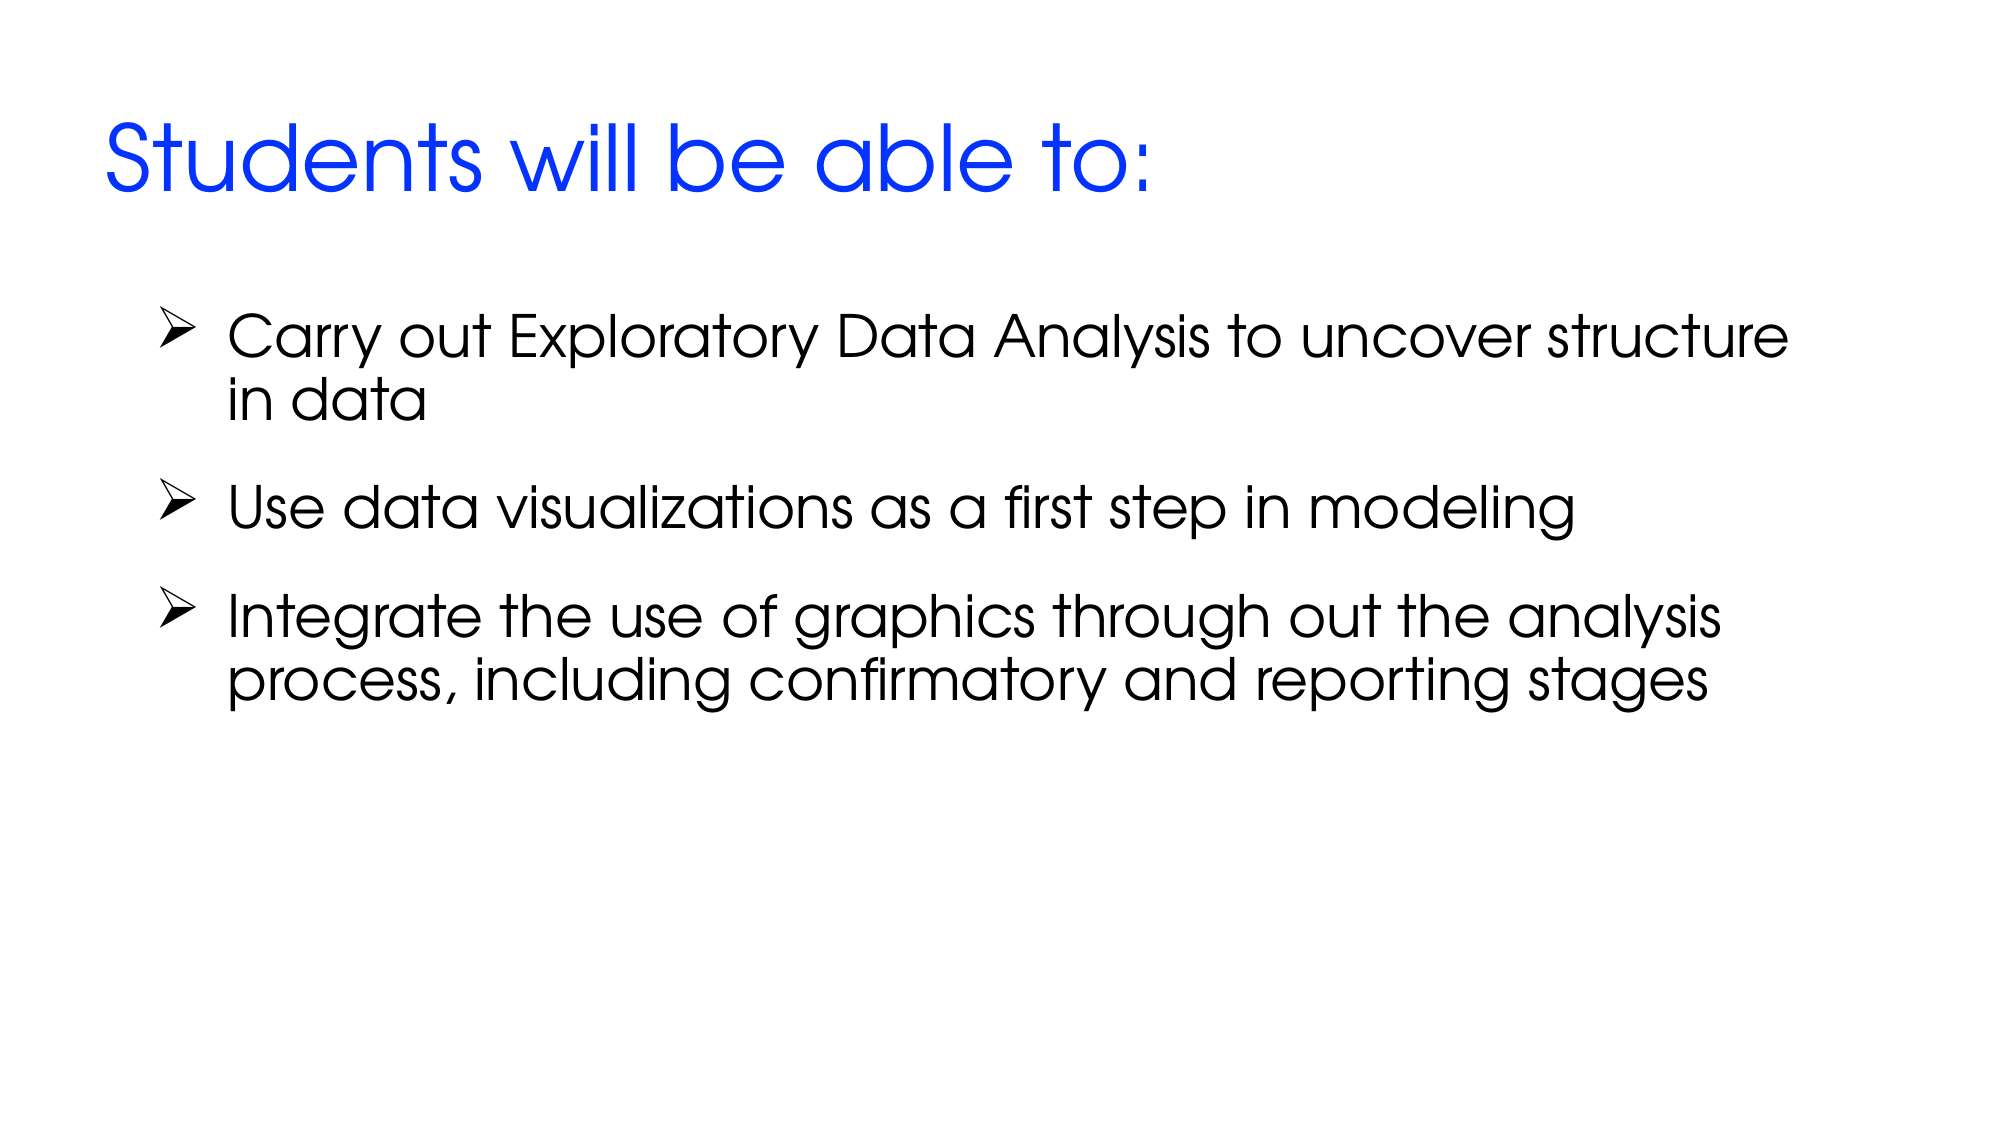

# Students will be able to:
Carry out Exploratory Data Analysis to uncover structure in data
Use data visualizations as a first step in modeling
Integrate the use of graphics through out the analysis process, including confirmatory and reporting stages